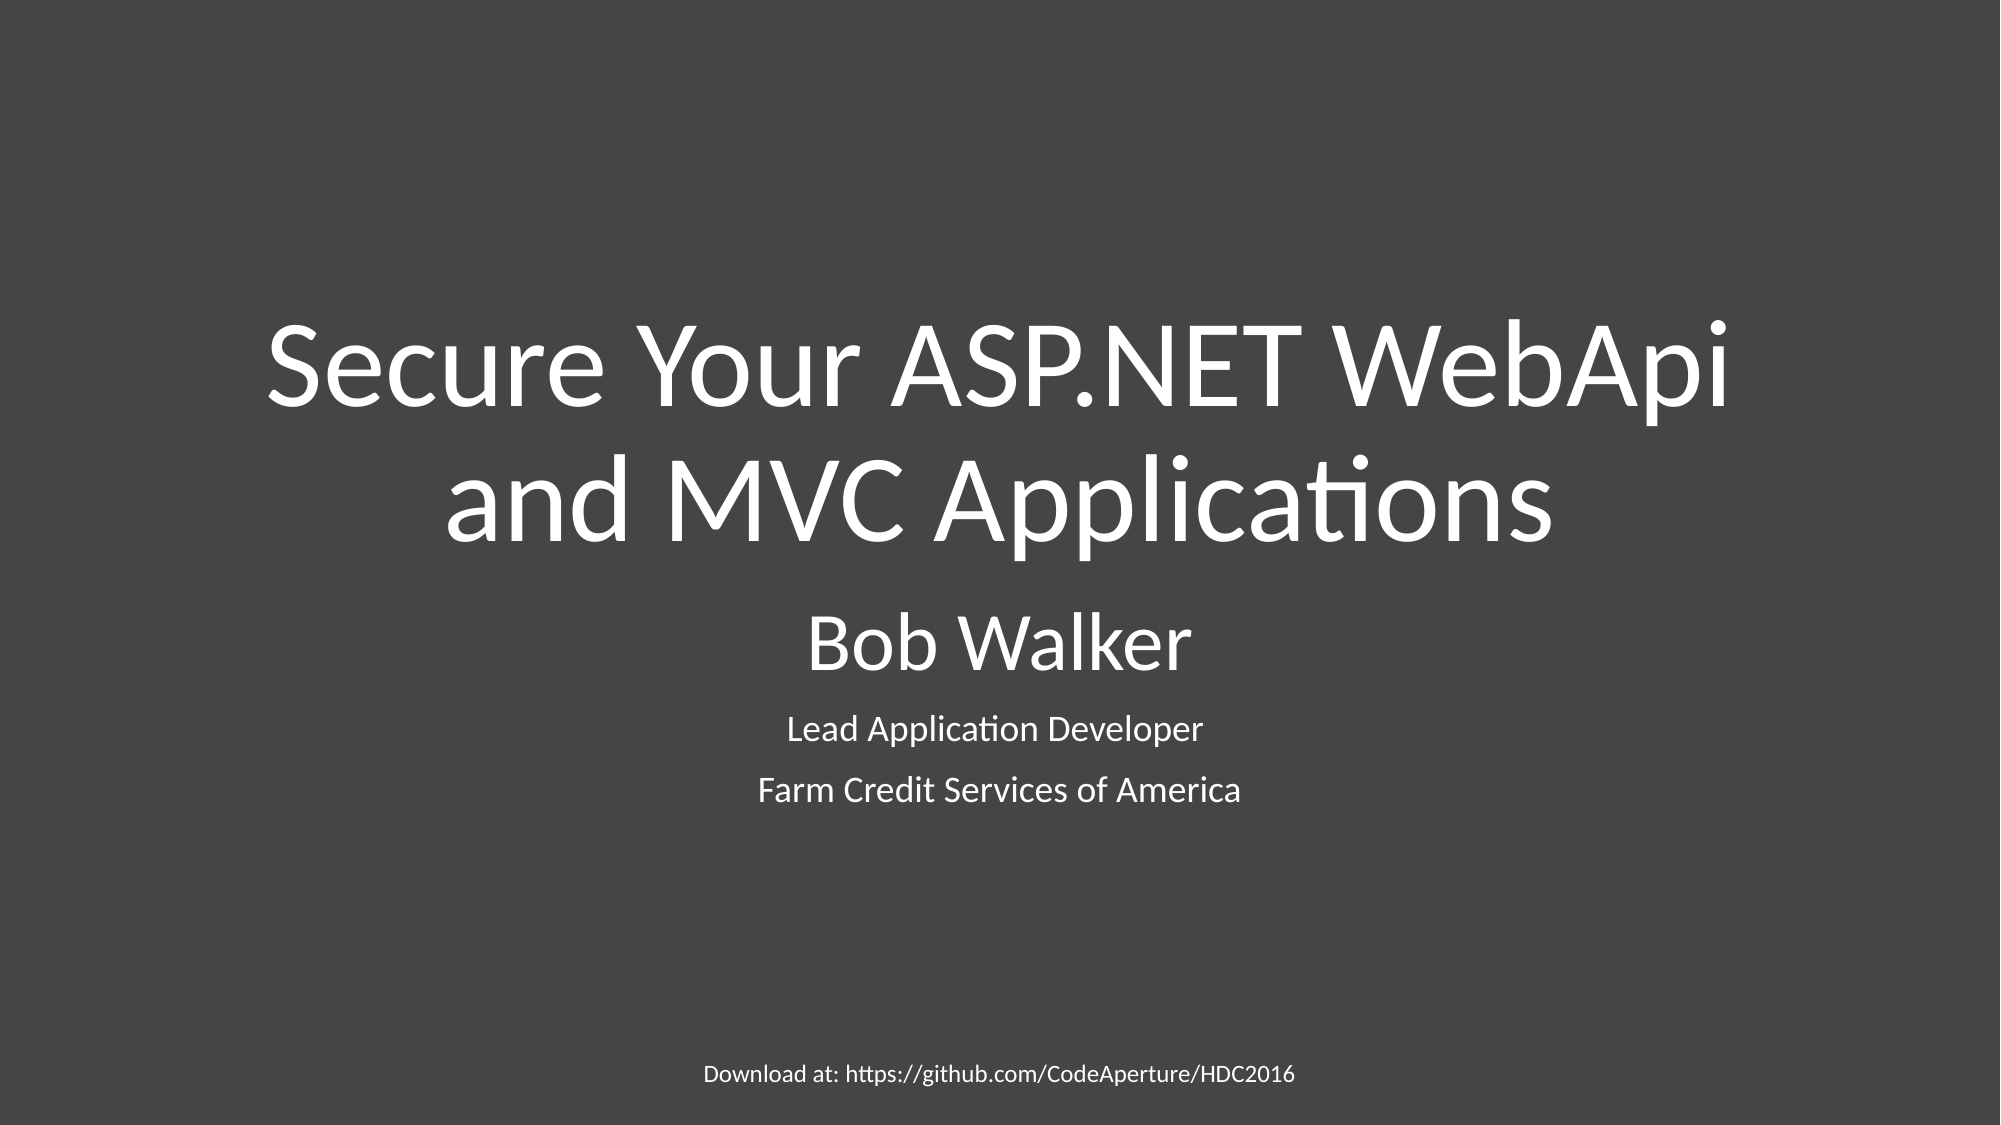

# Secure Your ASP.NET WebApi and MVC Applications
Bob Walker
Lead Application Developer
Farm Credit Services of America
Download at: https://github.com/CodeAperture/HDC2016